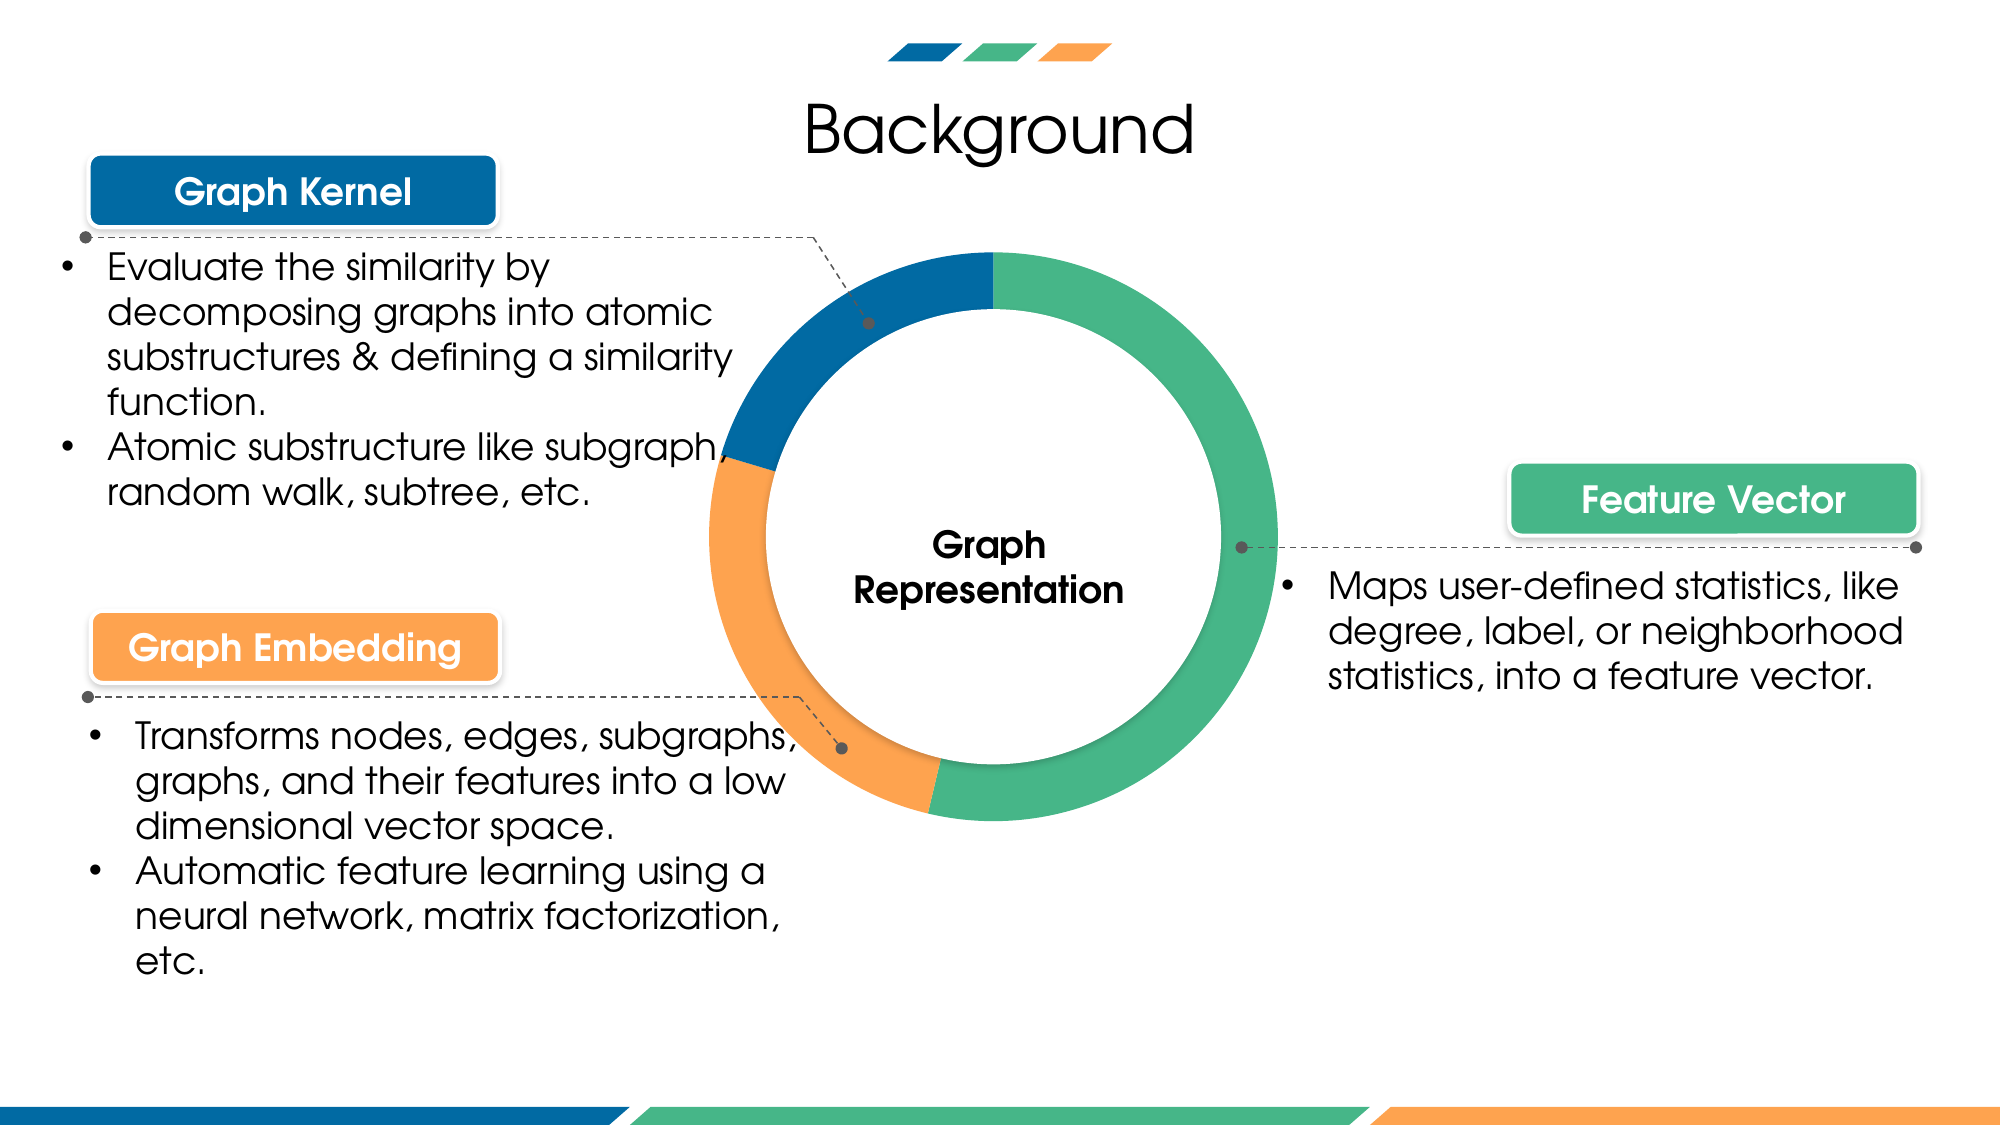

Background

Graph Kernel

### Chart

| Category | Sales |
|---|---|
| 1st Qtr | 0.58 |
| 2nd Qtr | 0.28 |
| 3rd Qtr | 0.22 |
Evaluate the similarity by decomposing graphs into atomic substructures & defining a similarity function.
Atomic substructure like subgraph, random walk, subtree, etc.

Feature Vector
Graph Representation
Maps user-defined statistics, like degree, label, or neighborhood statistics, into a feature vector.
Graph Embedding
Transforms nodes, edges, subgraphs, graphs, and their features into a low dimensional vector space.
Automatic feature learning using a neural network, matrix factorization, etc.